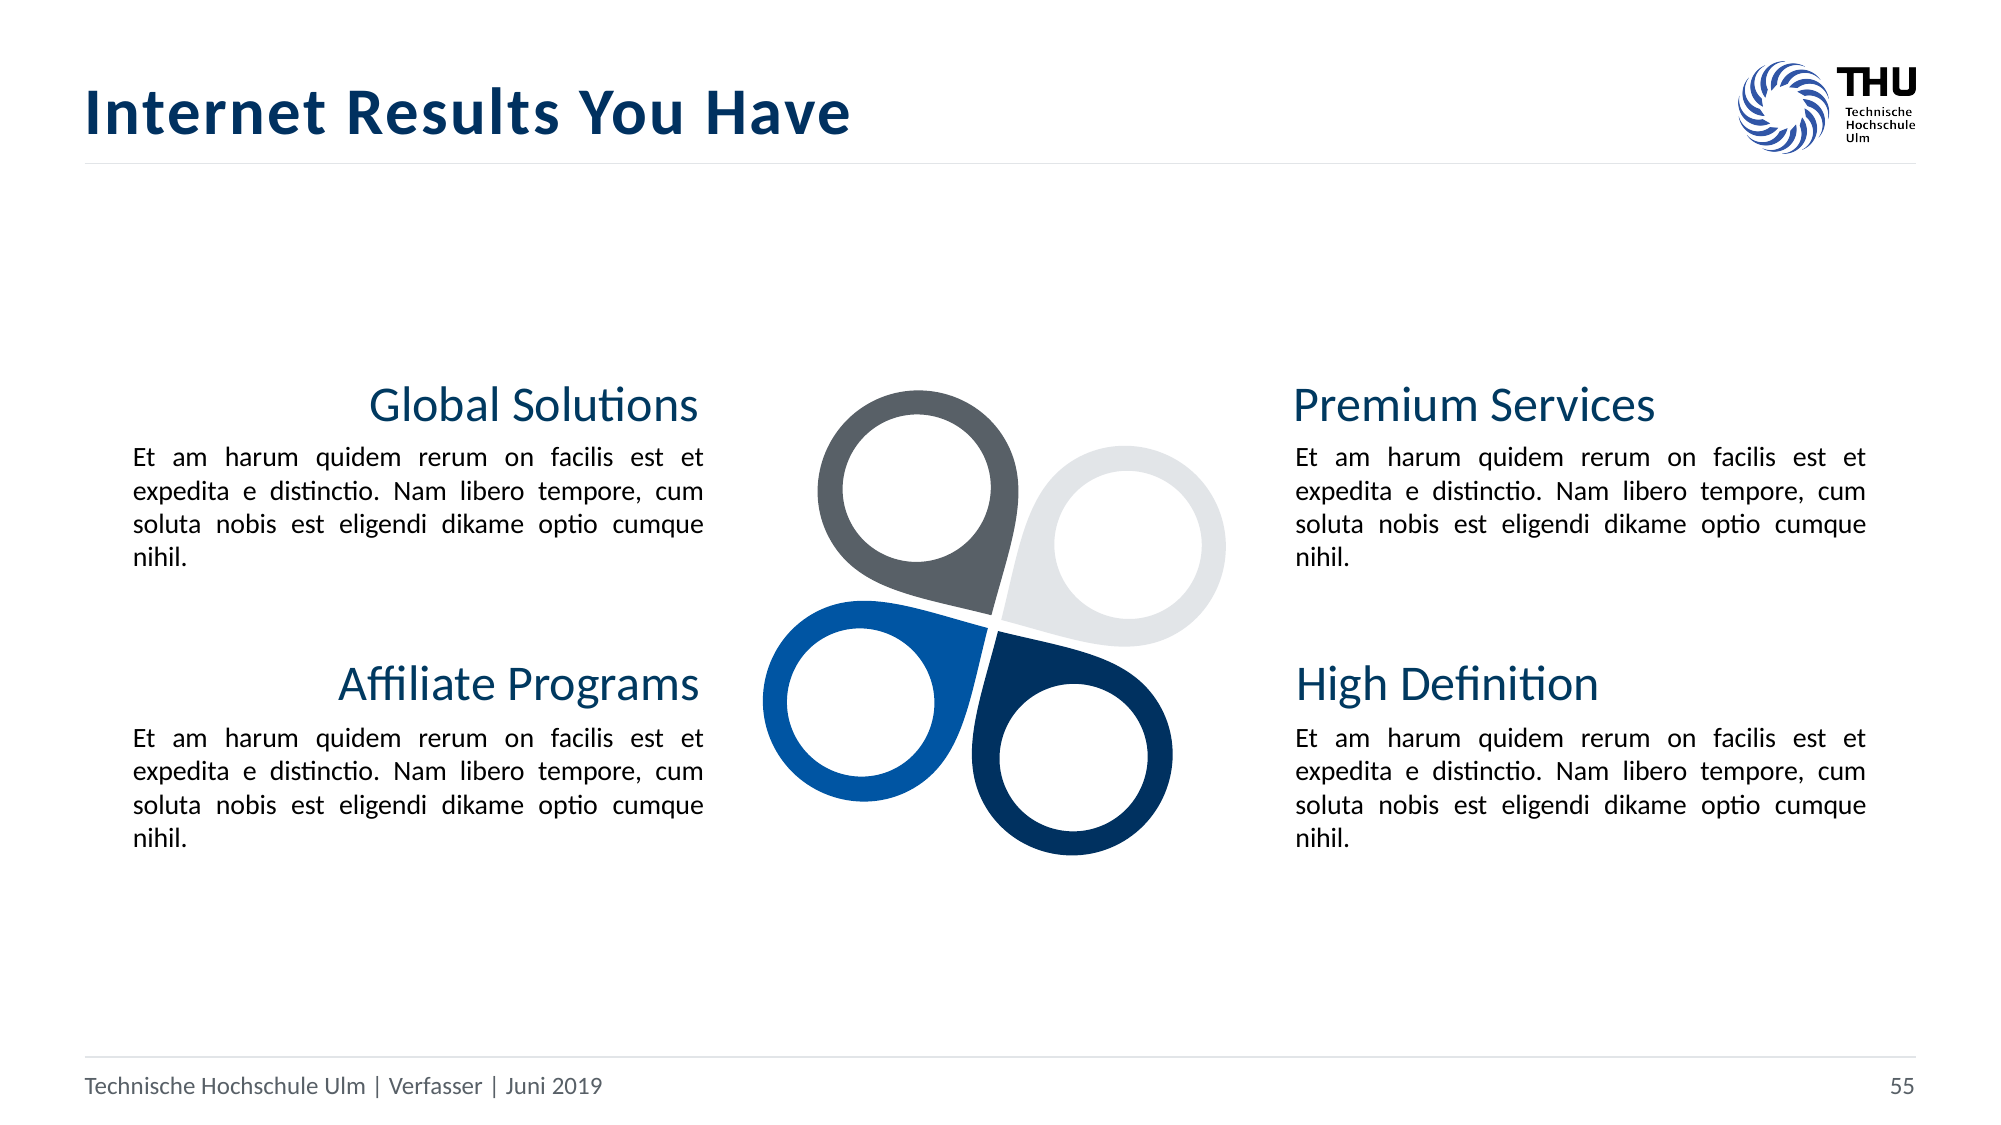

# Internet Results You Have

Global Solutions
Premium Services

Et am harum quidem rerum on facilis est et expedita e distinctio. Nam libero tempore, cum soluta nobis est eligendi dikame optio cumque nihil.

Et am harum quidem rerum on facilis est et expedita e distinctio. Nam libero tempore, cum soluta nobis est eligendi dikame optio cumque nihil.

Affiliate Programs
High Definition

Et am harum quidem rerum on facilis est et expedita e distinctio. Nam libero tempore, cum soluta nobis est eligendi dikame optio cumque nihil.

Et am harum quidem rerum on facilis est et expedita e distinctio. Nam libero tempore, cum soluta nobis est eligendi dikame optio cumque nihil.
Technische Hochschule Ulm | Verfasser | Juni 2019